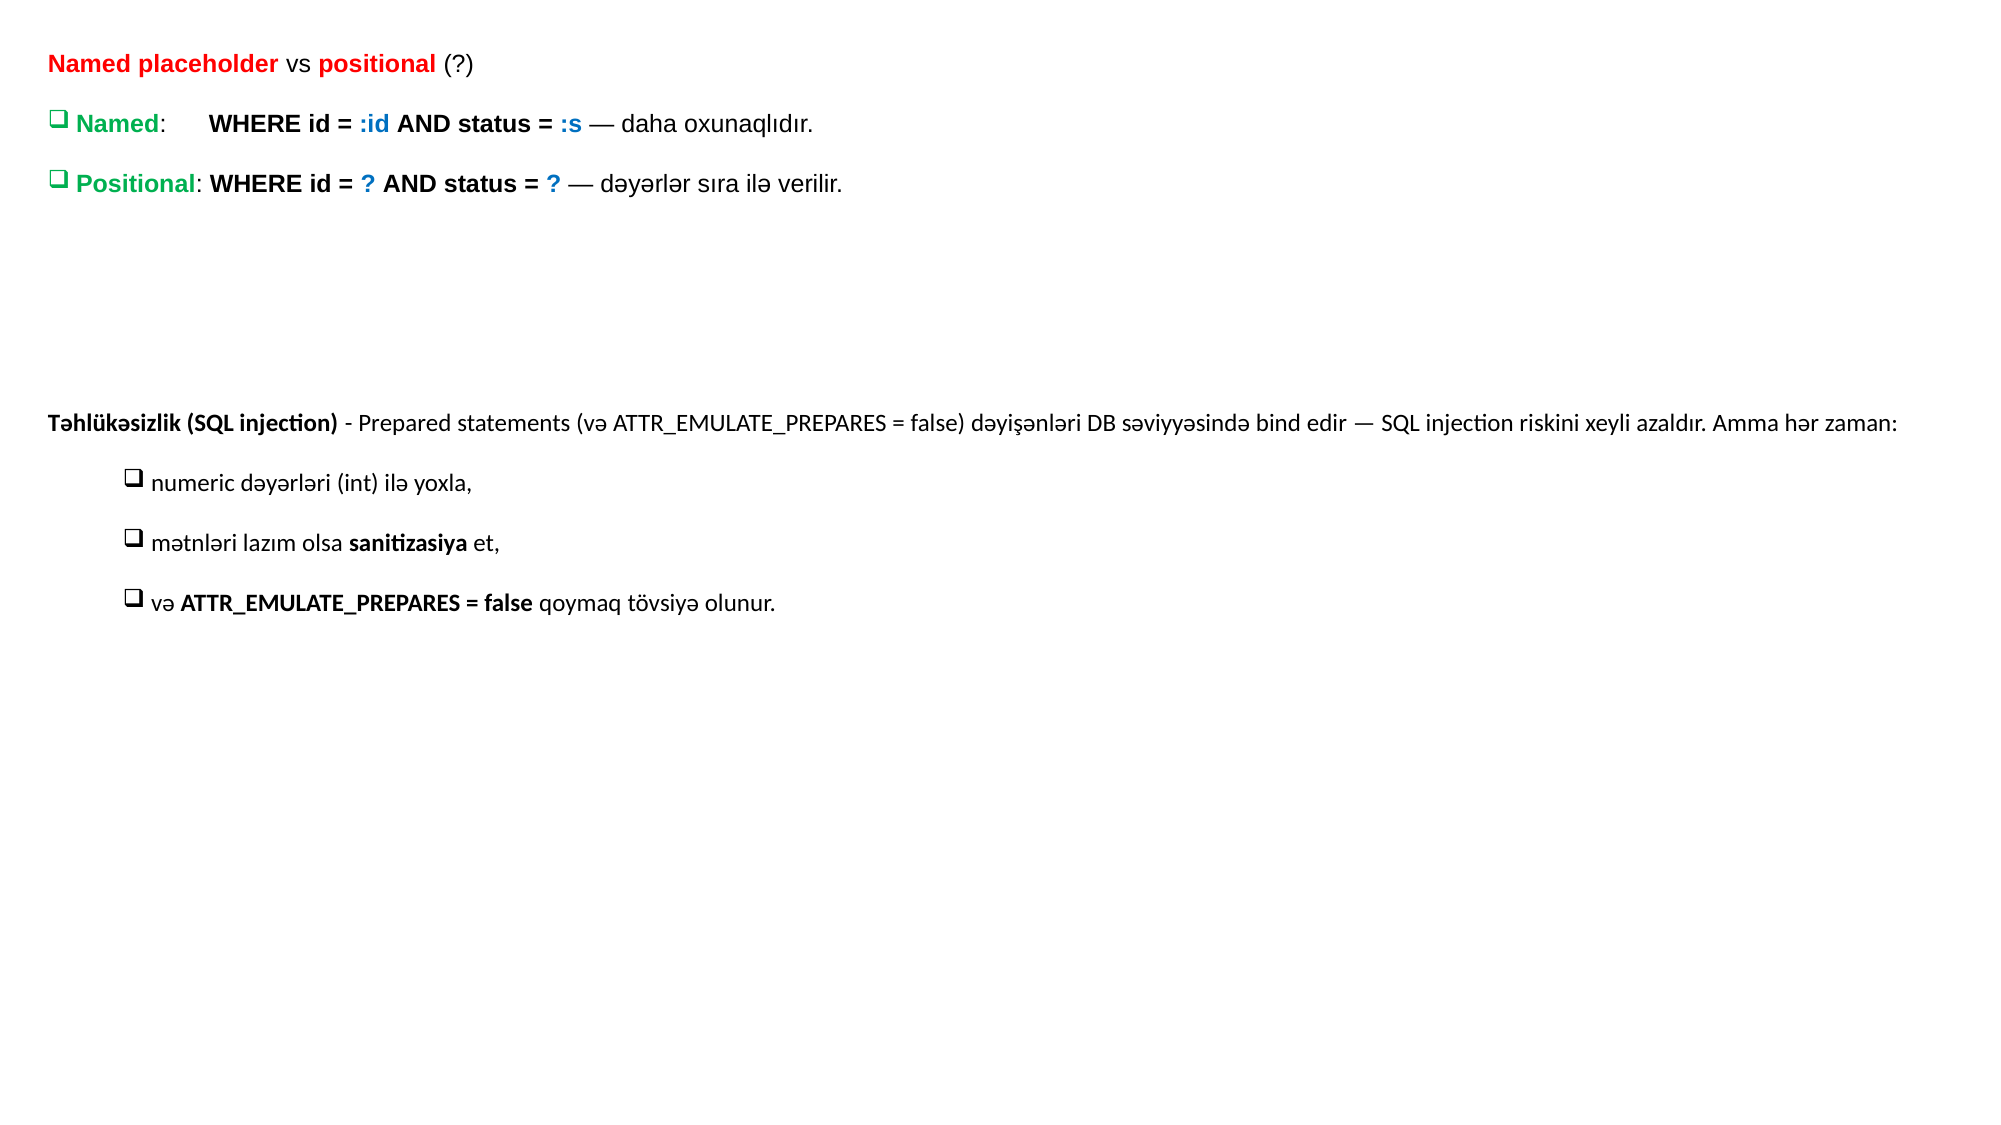

Named placeholder vs positional (?)

Named:      WHERE id = :id AND status = :s — daha oxunaqlıdır.

Positional: WHERE id = ? AND status = ? — dəyərlər sıra ilə verilir.

Təhlükəsizlik (SQL injection) - Prepared statements (və ATTR_EMULATE_PREPARES = false) dəyişənləri DB səviyyəsində bind edir — SQL injection riskini xeyli azaldır. Amma hər zaman:

numeric dəyərləri (int) ilə yoxla,

mətnləri lazım olsa sanitizasiya et,

və ATTR_EMULATE_PREPARES = false qoymaq tövsiyə olunur.